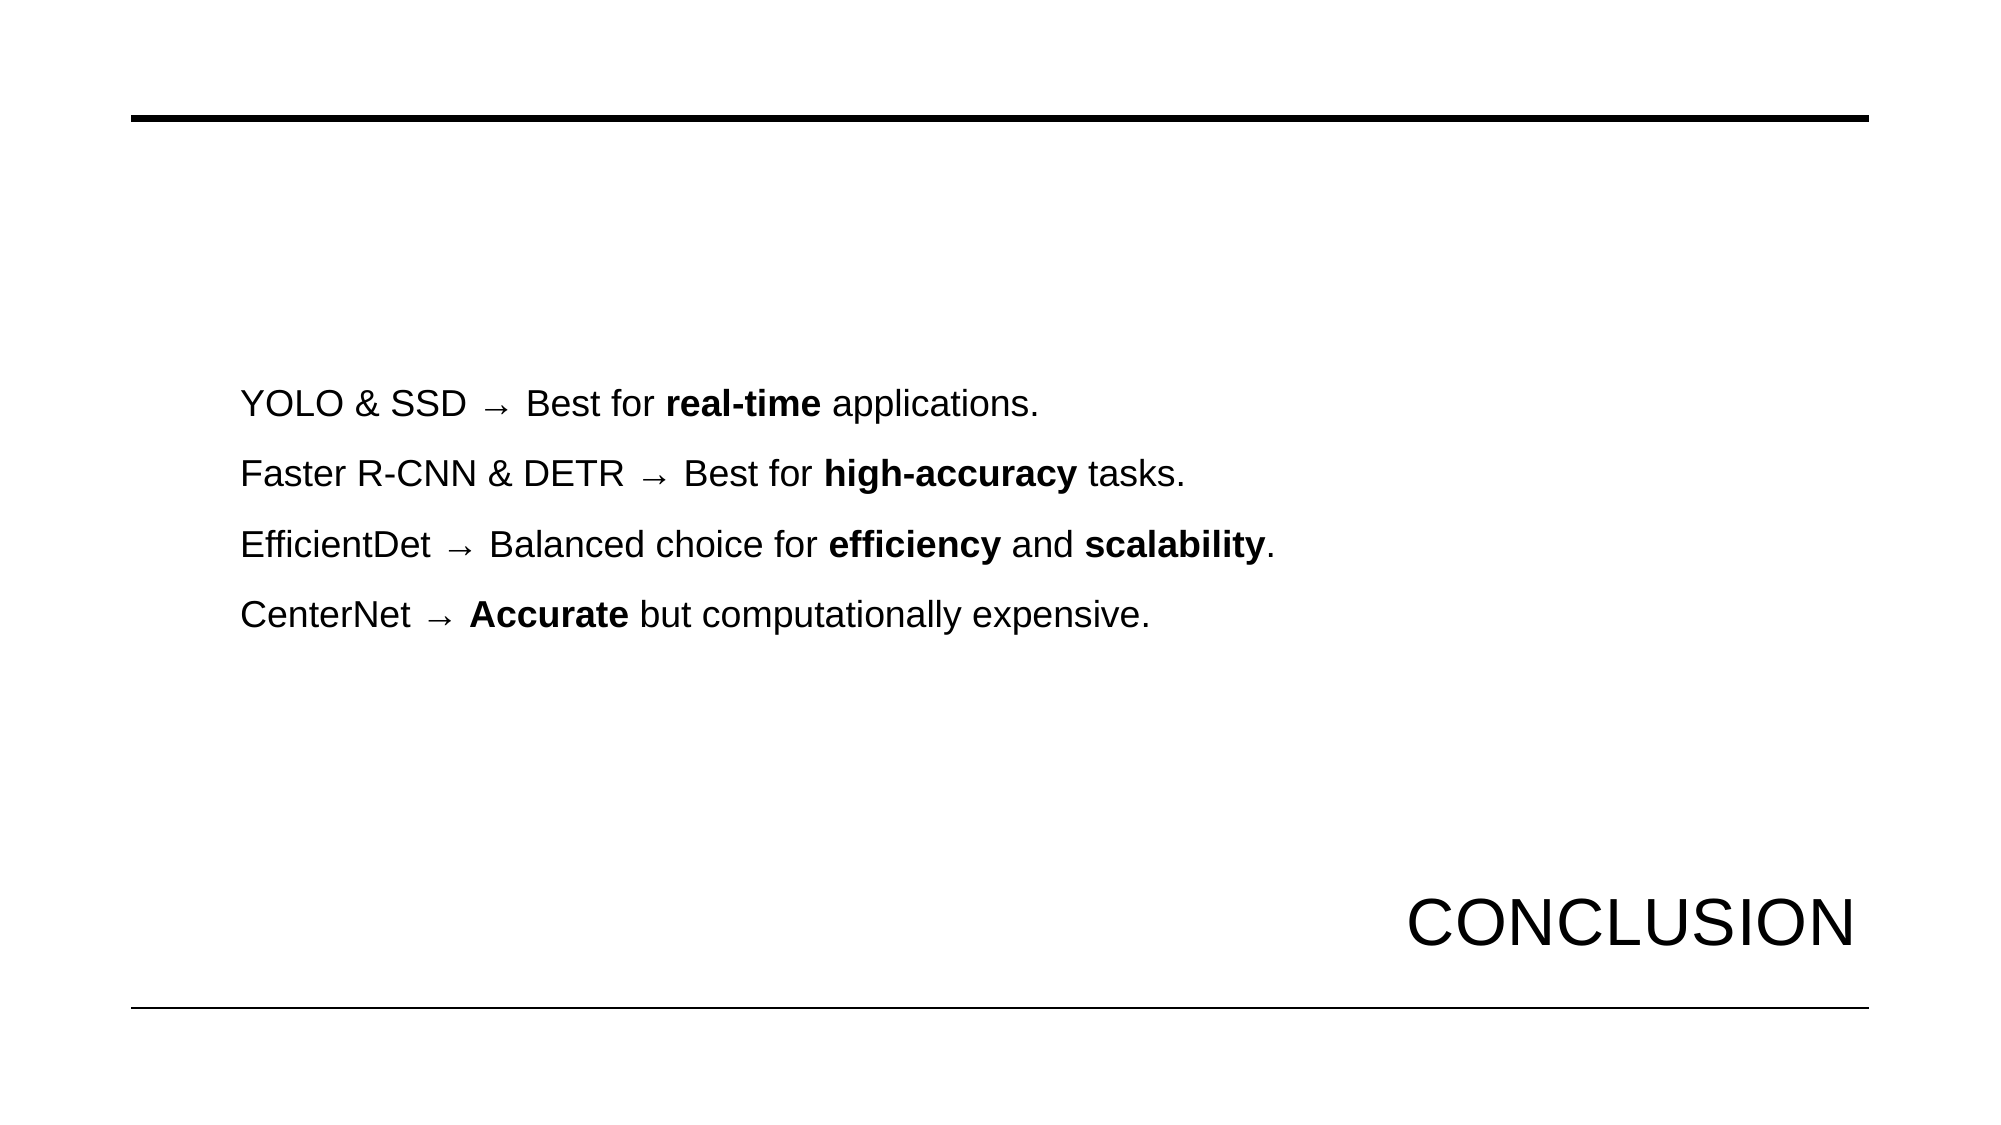

YOLO & SSD → Best for real-time applications.
Faster R-CNN & DETR → Best for high-accuracy tasks.
EfficientDet → Balanced choice for efficiency and scalability.
CenterNet → Accurate but computationally expensive.
# conclusion